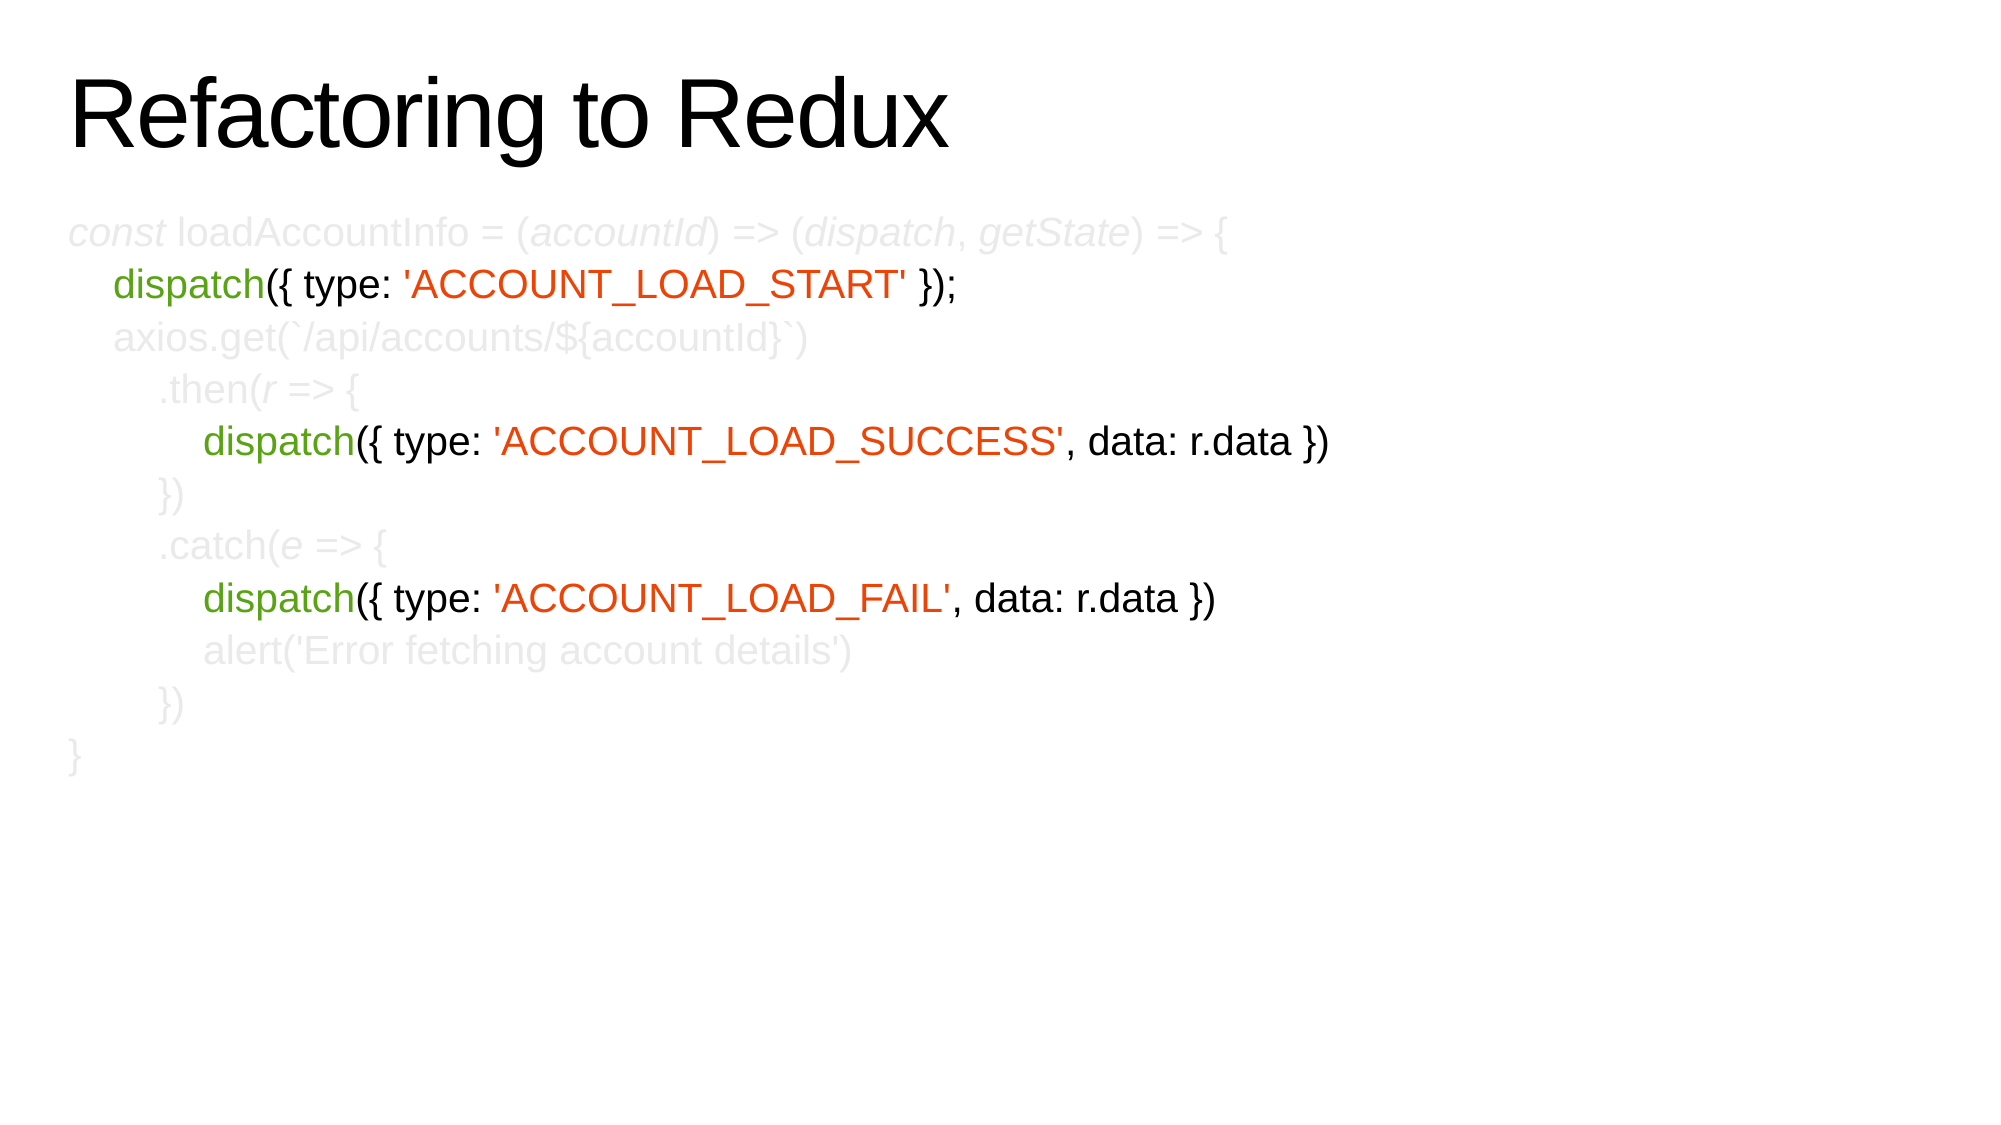

# Refactoring to Redux
const loadAccountInfo = (accountId) => (dispatch, getState) => {
    dispatch({ type: 'ACCOUNT_LOAD_START' });
    axios.get(`/api/accounts/${accountId}`)
        .then(r => {
            dispatch({ type: 'ACCOUNT_LOAD_SUCCESS', data: r.data })
        })
        .catch(e => {
            dispatch({ type: 'ACCOUNT_LOAD_FAIL', data: r.data })
            alert('Error fetching account details')
        })
}